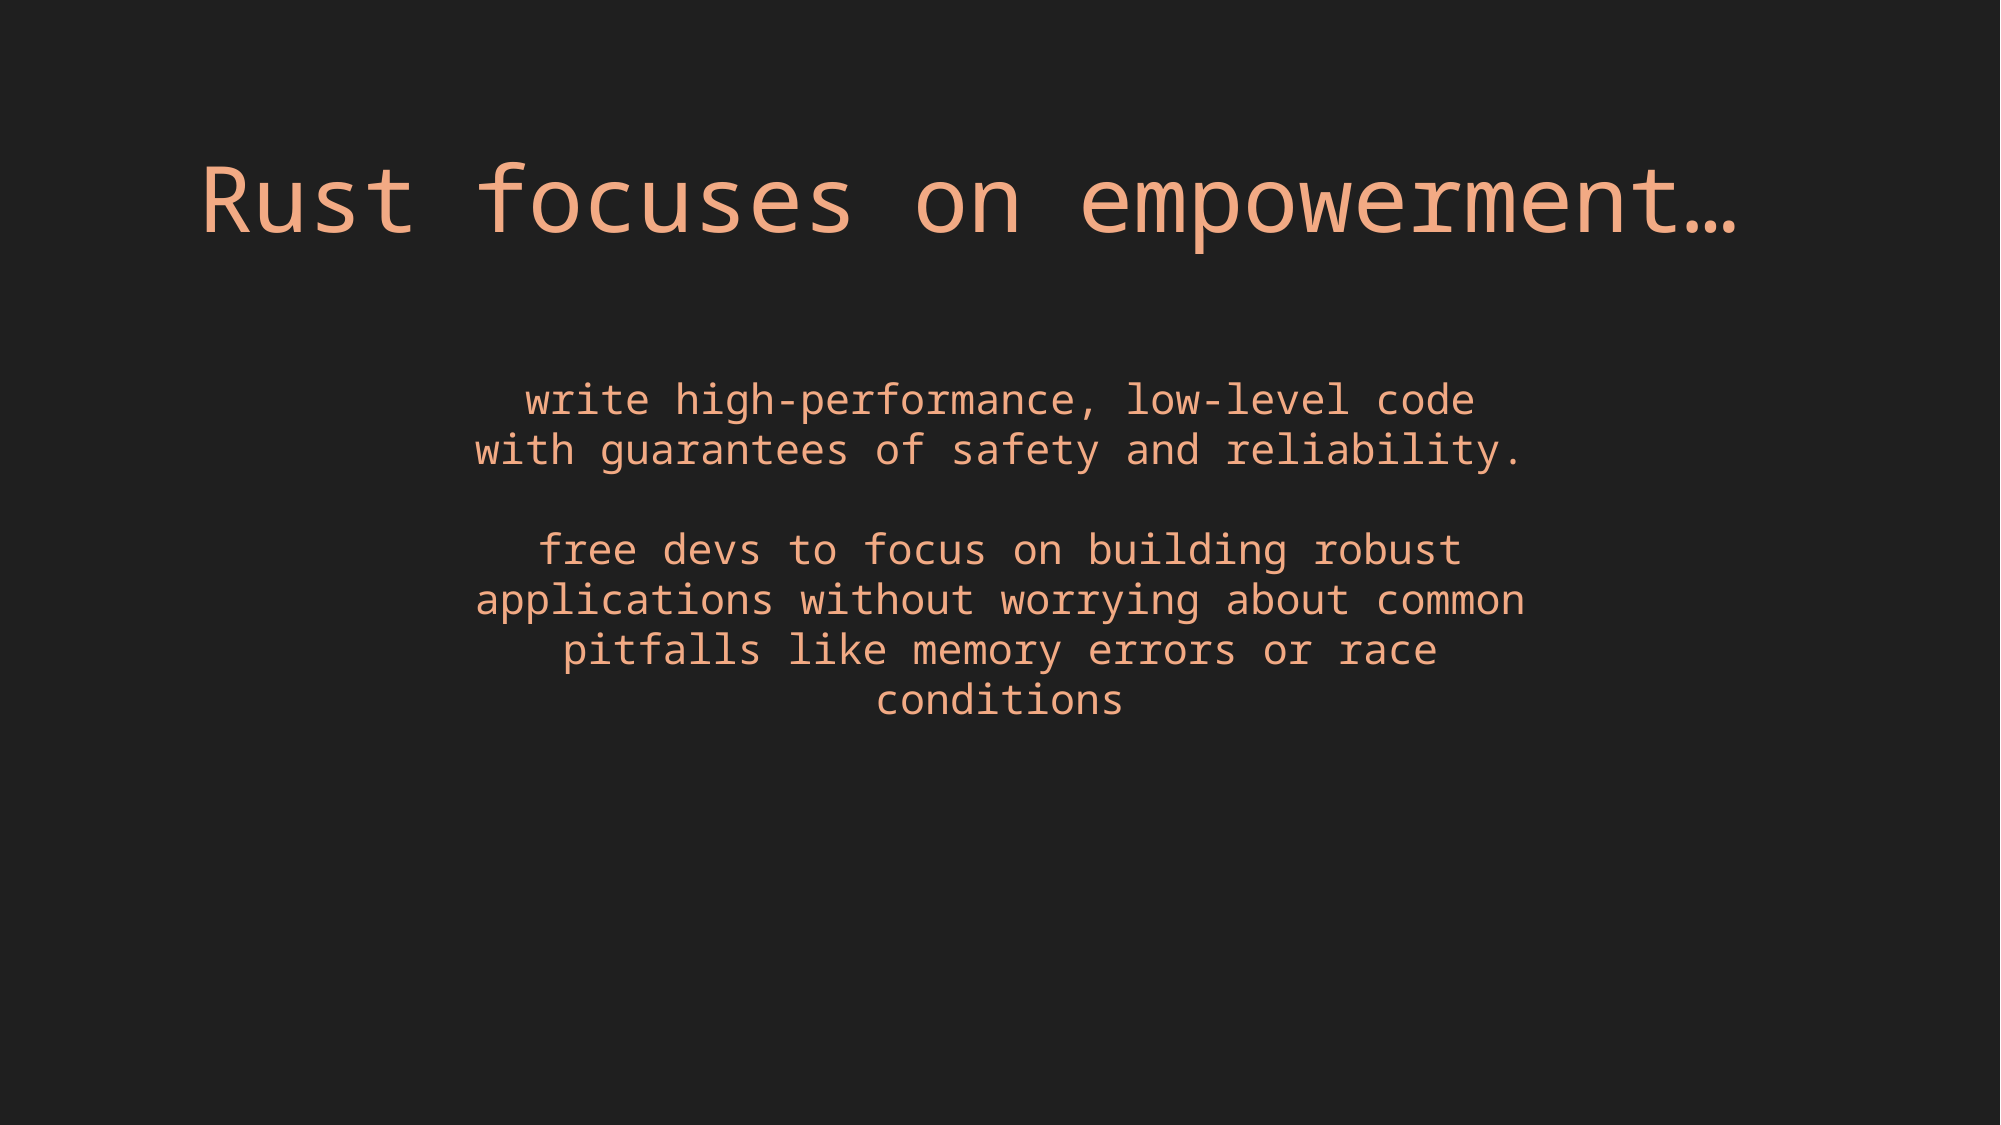

Rust focuses on empowerment…
write high-performance, low-level code with guarantees of safety and reliability.

free devs to focus on building robust applications without worrying about common pitfalls like memory errors or race conditions